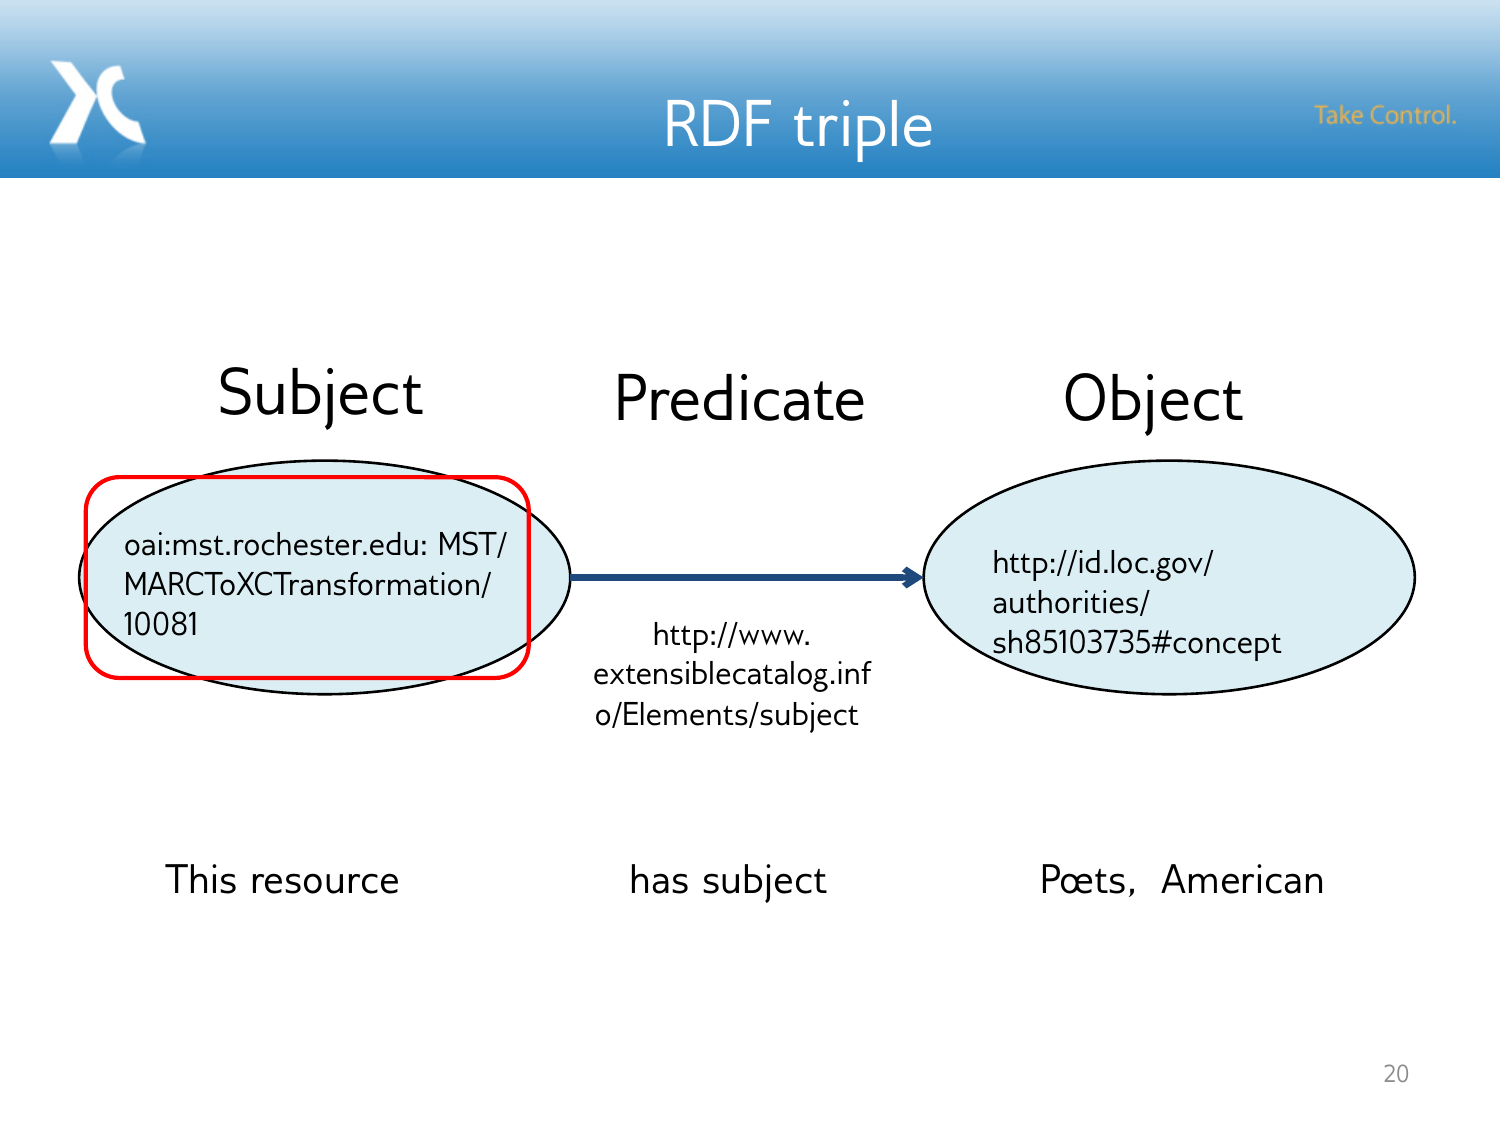

# RDF triple
Subject
Predicate
Object

oai:mst.rochester.edu: MST/
MARCToXCTransformation/
10081
http://id.loc.gov/authorities/sh85103735#concept
http://www.
extensiblecatalog.info/Elements/subject

This resource
has subject
Poets,  American
20